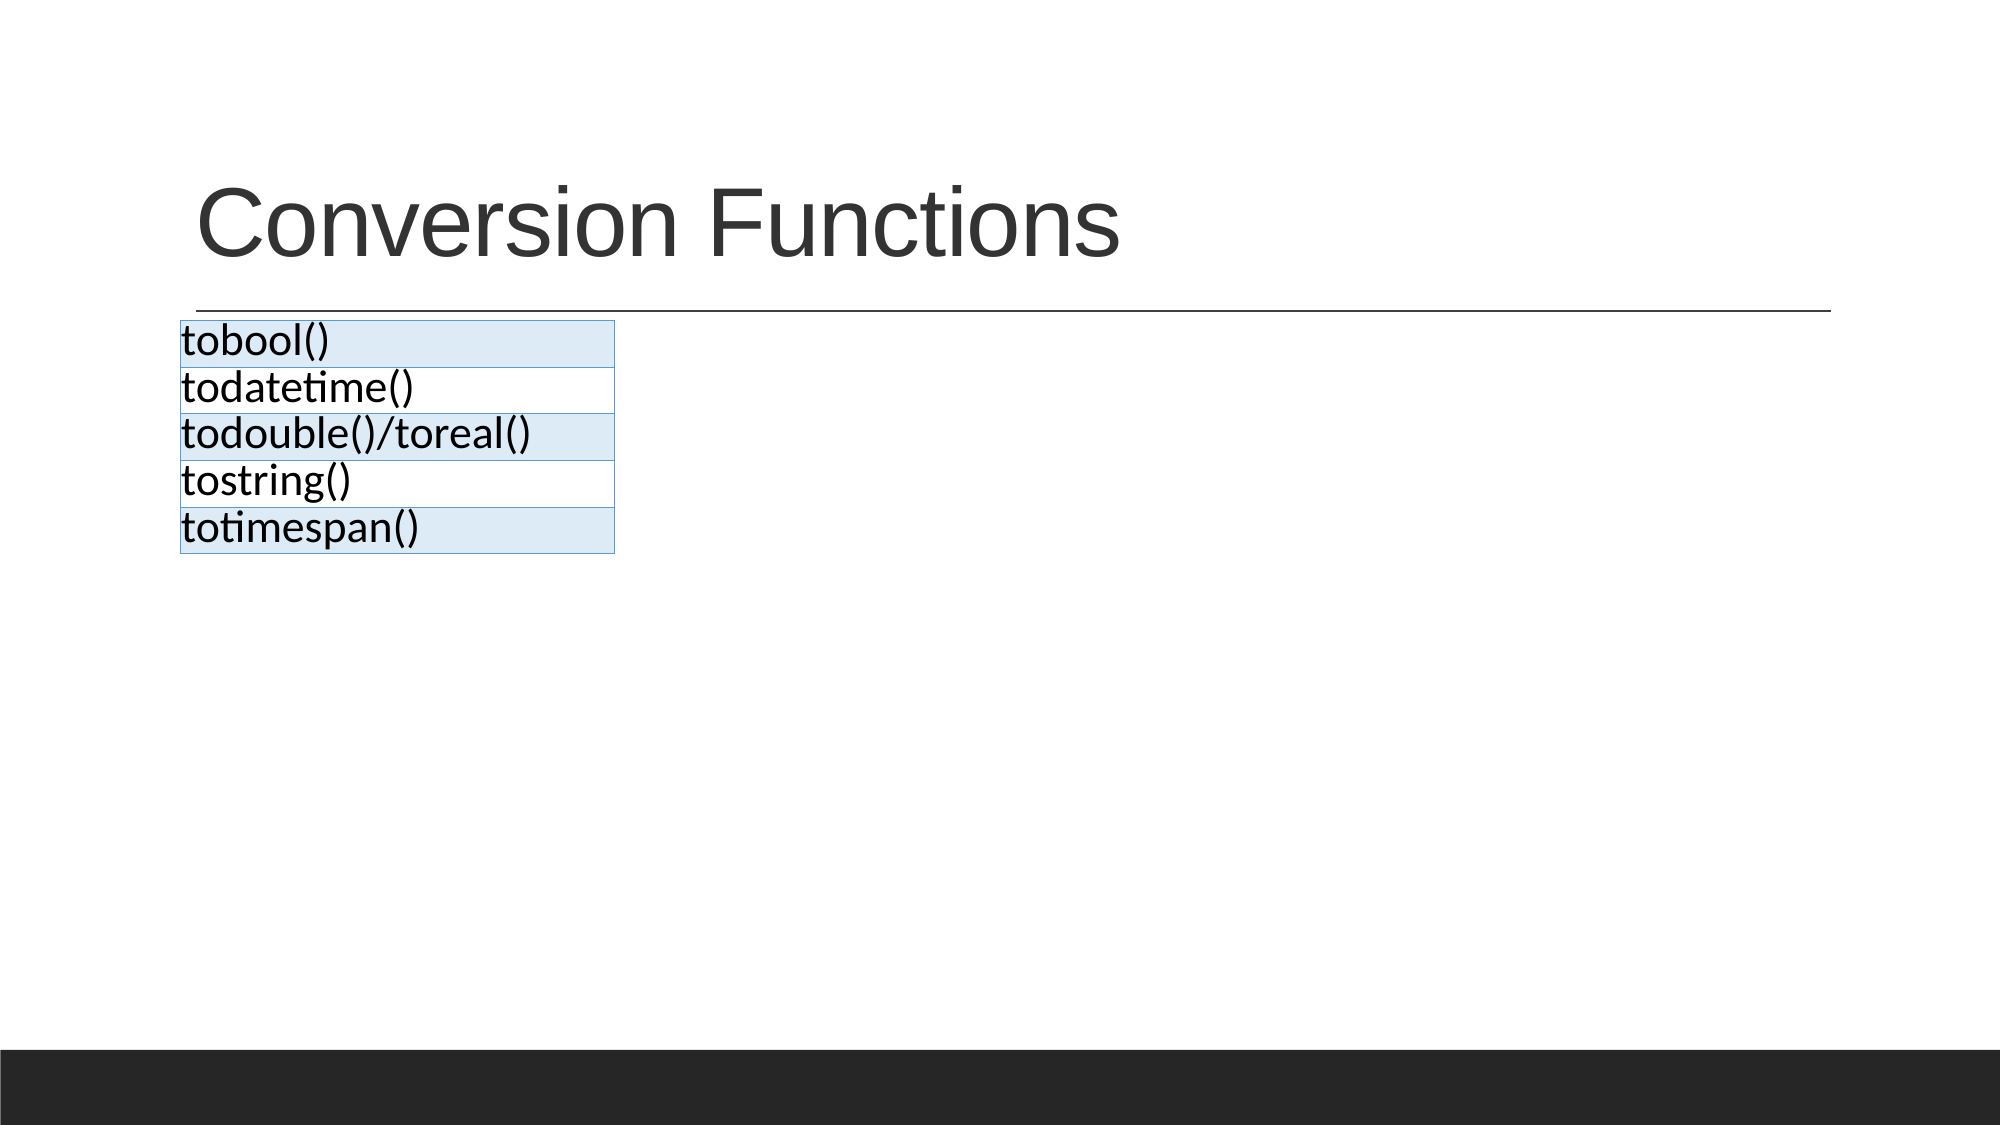

# Conversion Functions
| tobool() |
| --- |
| todatetime() |
| todouble()/toreal() |
| tostring() |
| totimespan() |